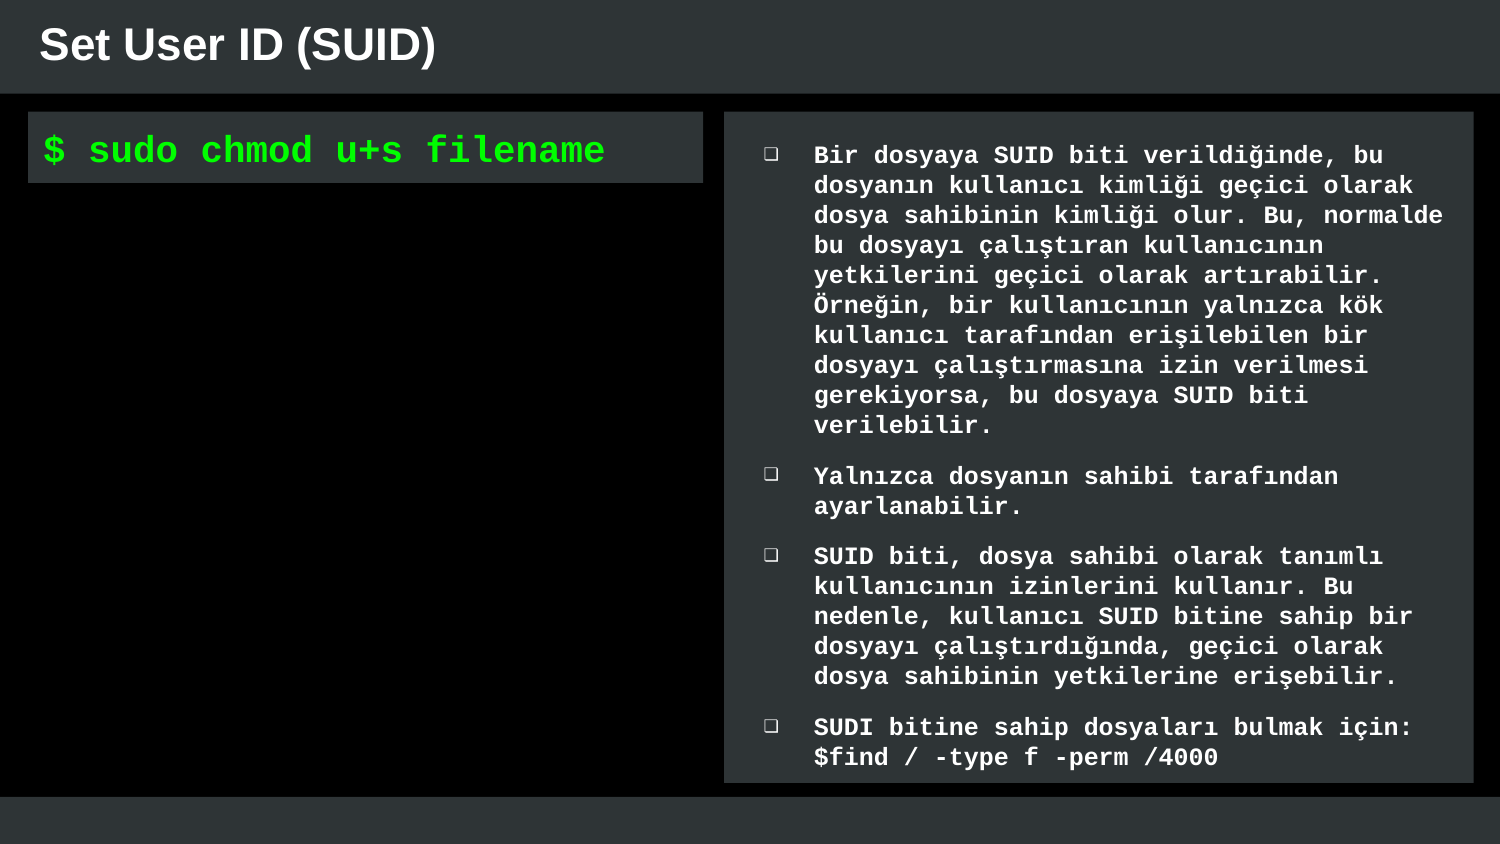

# Set User ID (SUID)
$ sudo chmod u+s filename
Bir dosyaya SUID biti verildiğinde, bu dosyanın kullanıcı kimliği geçici olarak dosya sahibinin kimliği olur. Bu, normalde bu dosyayı çalıştıran kullanıcının yetkilerini geçici olarak artırabilir. Örneğin, bir kullanıcının yalnızca kök kullanıcı tarafından erişilebilen bir dosyayı çalıştırmasına izin verilmesi gerekiyorsa, bu dosyaya SUID biti verilebilir.
Yalnızca dosyanın sahibi tarafından ayarlanabilir.
SUID biti, dosya sahibi olarak tanımlı kullanıcının izinlerini kullanır. Bu nedenle, kullanıcı SUID bitine sahip bir dosyayı çalıştırdığında, geçici olarak dosya sahibinin yetkilerine erişebilir.
SUDI bitine sahip dosyaları bulmak için: $find / -type f -perm /4000